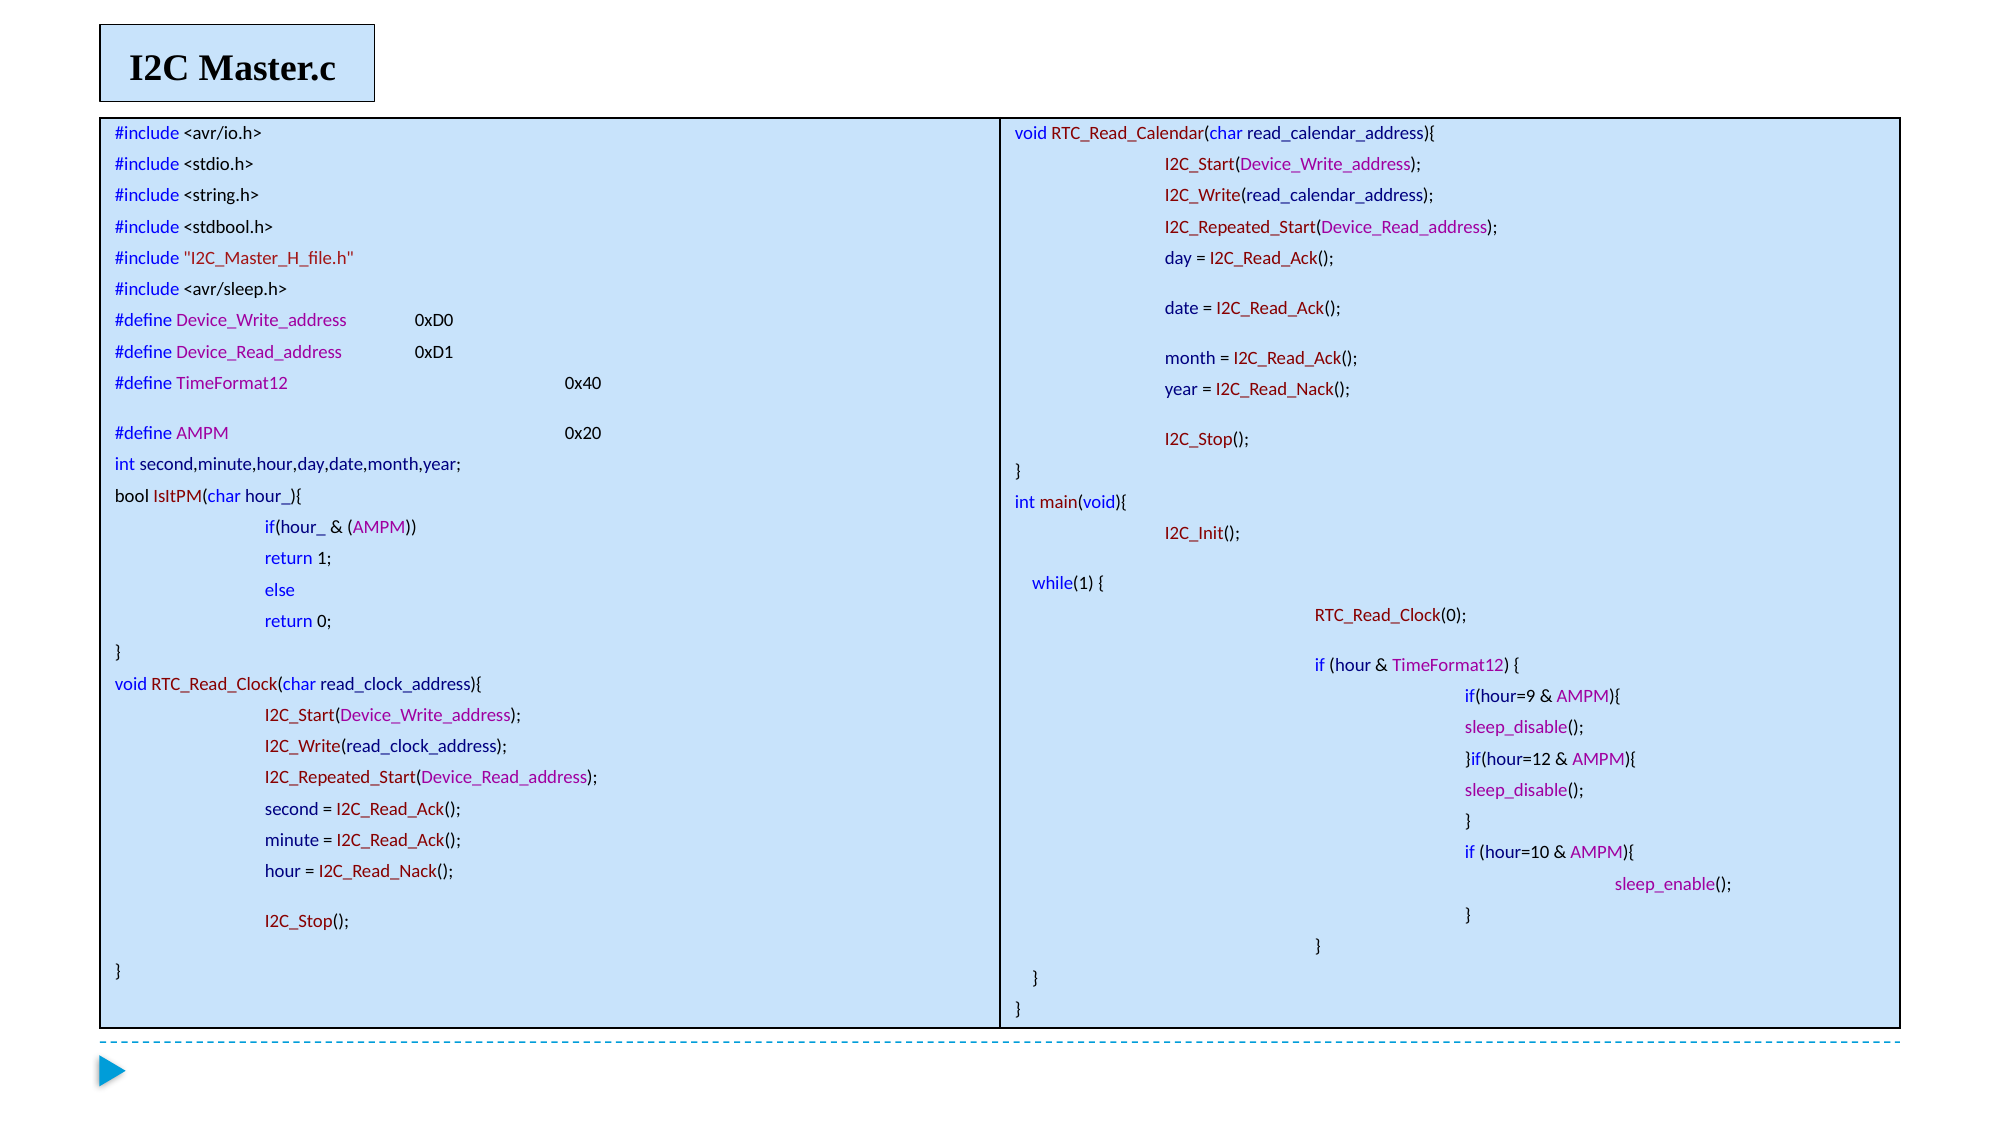

I2C Master.c
| #include <avr/io.h> #include <stdio.h> #include <string.h> #include <stdbool.h> #include "I2C\_Master\_H\_file.h" #include <avr/sleep.h> #define Device\_Write\_address 0xD0 #define Device\_Read\_address 0xD1 #define TimeFormat12 0x40 #define AMPM 0x20 int second,minute,hour,day,date,month,year; bool IsItPM(char hour\_){ if(hour\_ & (AMPM)) return 1; else return 0; } void RTC\_Read\_Clock(char read\_clock\_address){ I2C\_Start(Device\_Write\_address); I2C\_Write(read\_clock\_address); I2C\_Repeated\_Start(Device\_Read\_address); second = I2C\_Read\_Ack(); minute = I2C\_Read\_Ack(); hour = I2C\_Read\_Nack(); I2C\_Stop(); } | void RTC\_Read\_Calendar(char read\_calendar\_address){ I2C\_Start(Device\_Write\_address); I2C\_Write(read\_calendar\_address); I2C\_Repeated\_Start(Device\_Read\_address); day = I2C\_Read\_Ack(); date = I2C\_Read\_Ack(); month = I2C\_Read\_Ack(); year = I2C\_Read\_Nack(); I2C\_Stop(); } int main(void){ I2C\_Init(); while(1) { RTC\_Read\_Clock(0); if (hour & TimeFormat12) { if(hour=9 & AMPM){ sleep\_disable(); }if(hour=12 & AMPM){ sleep\_disable(); } if (hour=10 & AMPM){ sleep\_enable(); } } } } |
| --- | --- |
88